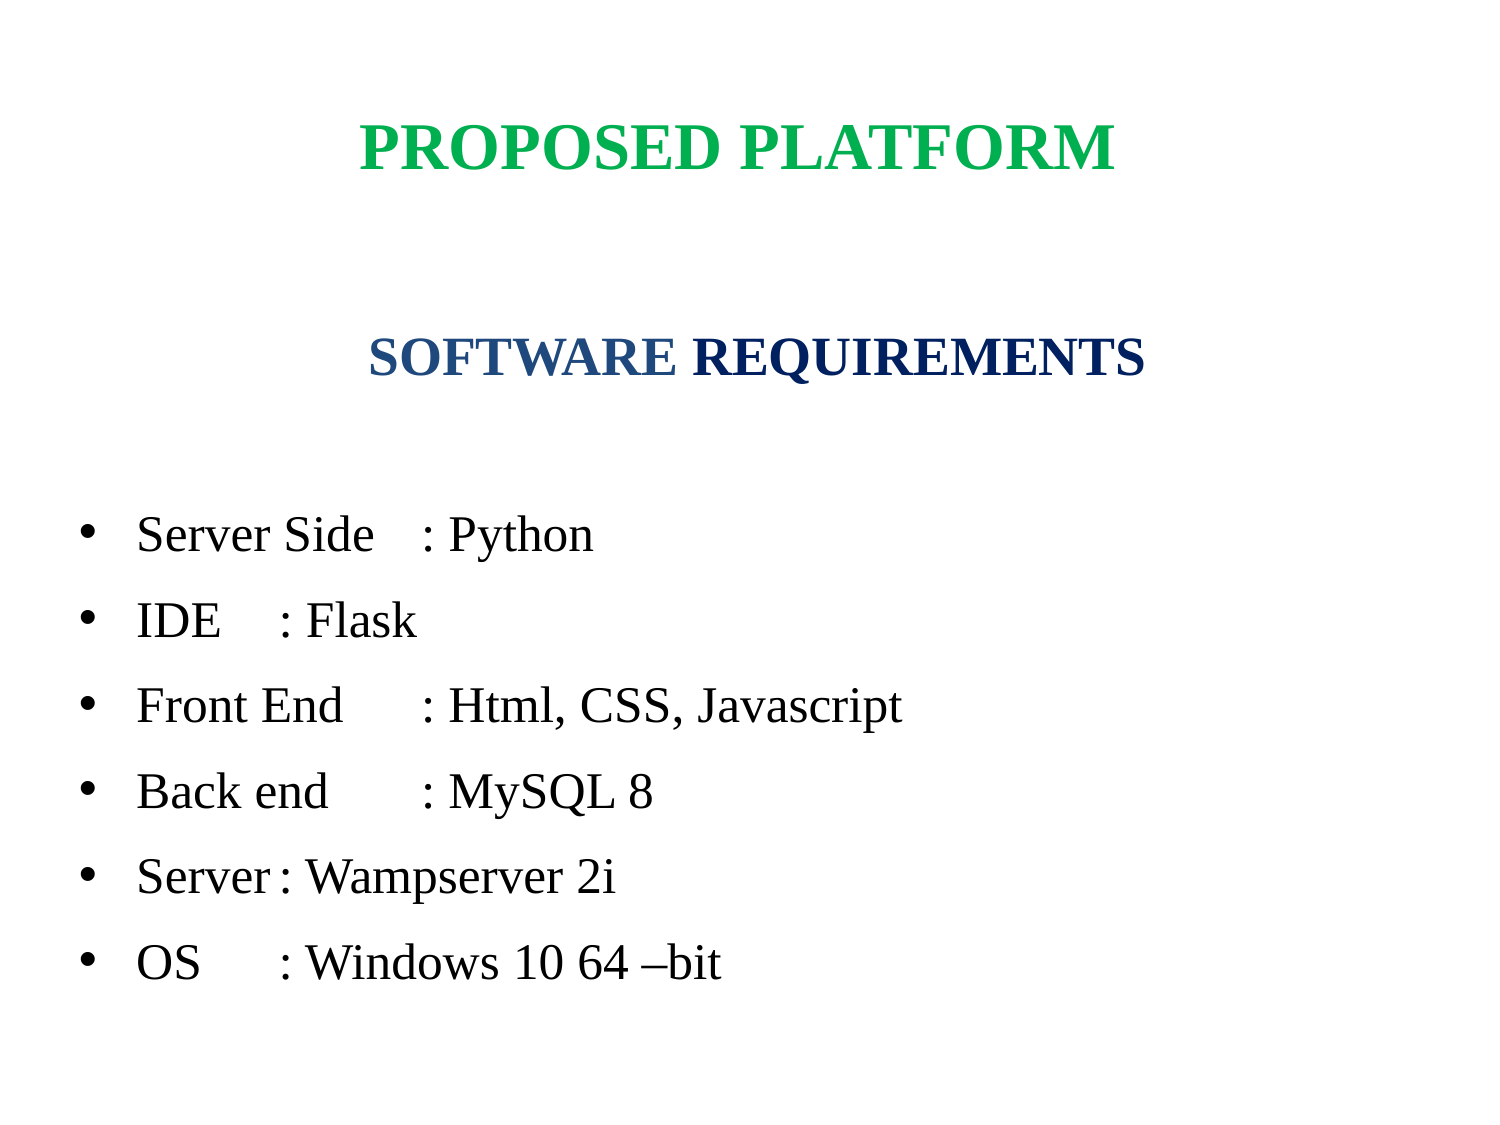

# PROPOSED PLATFORM
SOFTWARE REQUIREMENTS

Server Side		: Python
IDE			: Flask
Front End		: Html, CSS, Javascript
Back end		: MySQL 8
Server		: Wampserver 2i
OS			: Windows 10 64 –bit